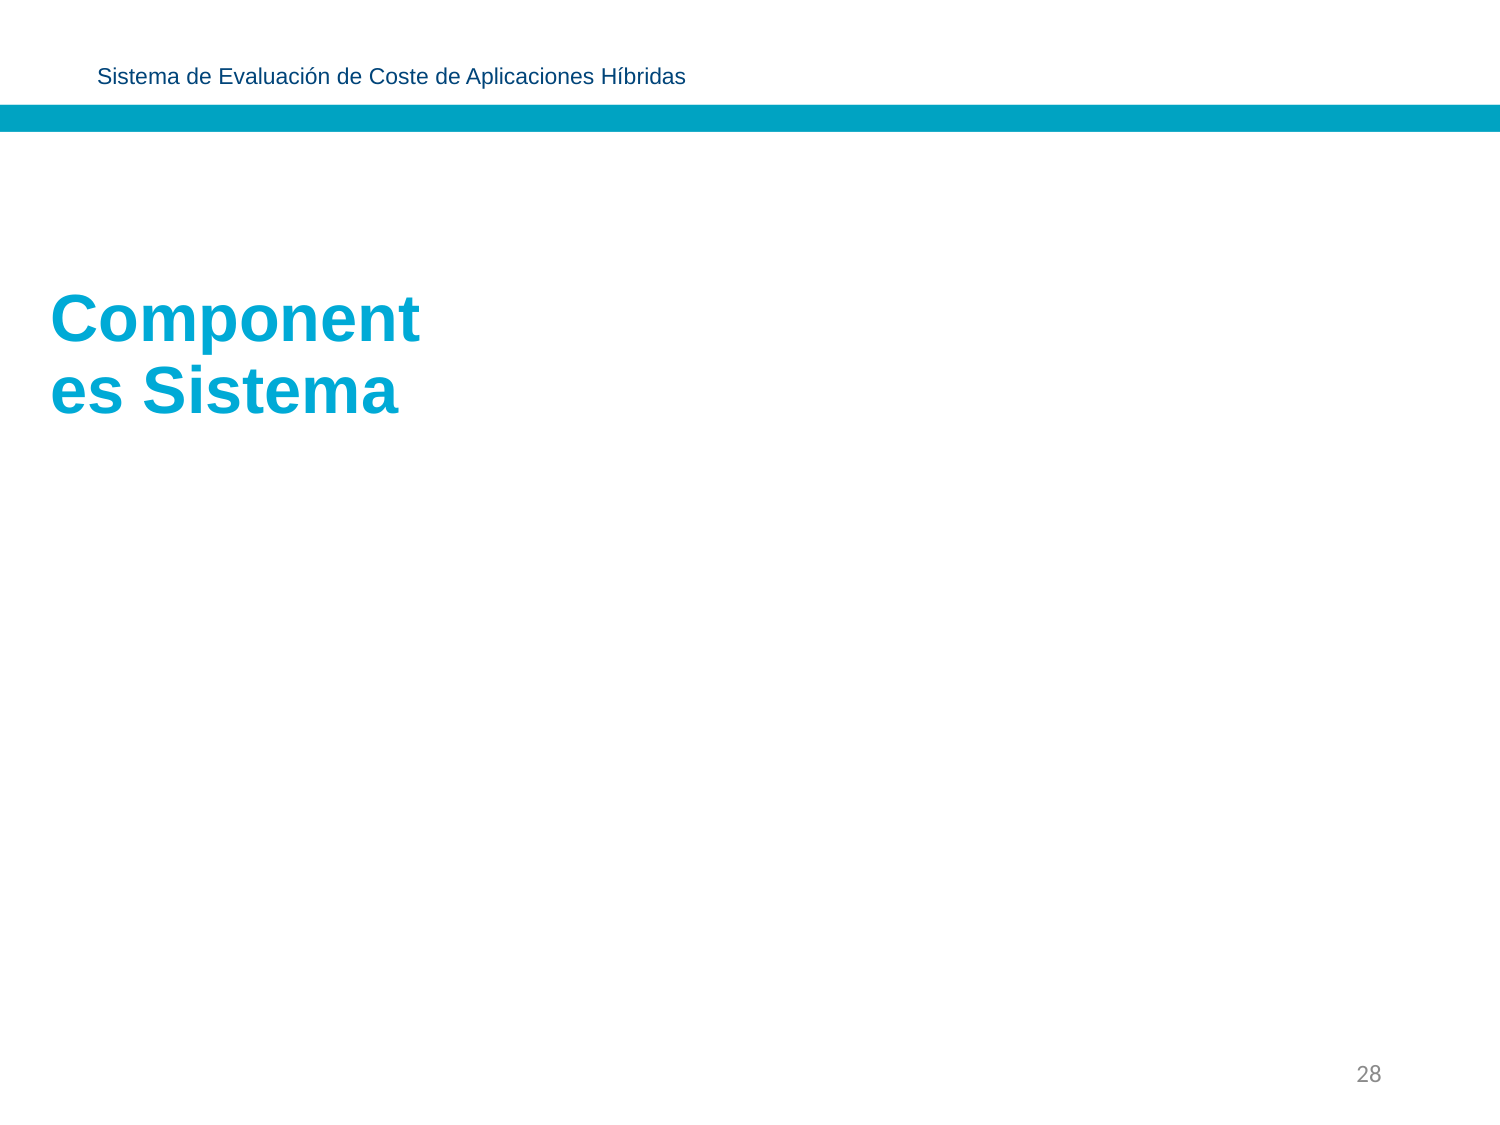

Sistema de Evaluación de Coste de Aplicaciones Híbridas

Componentes Sistema
28